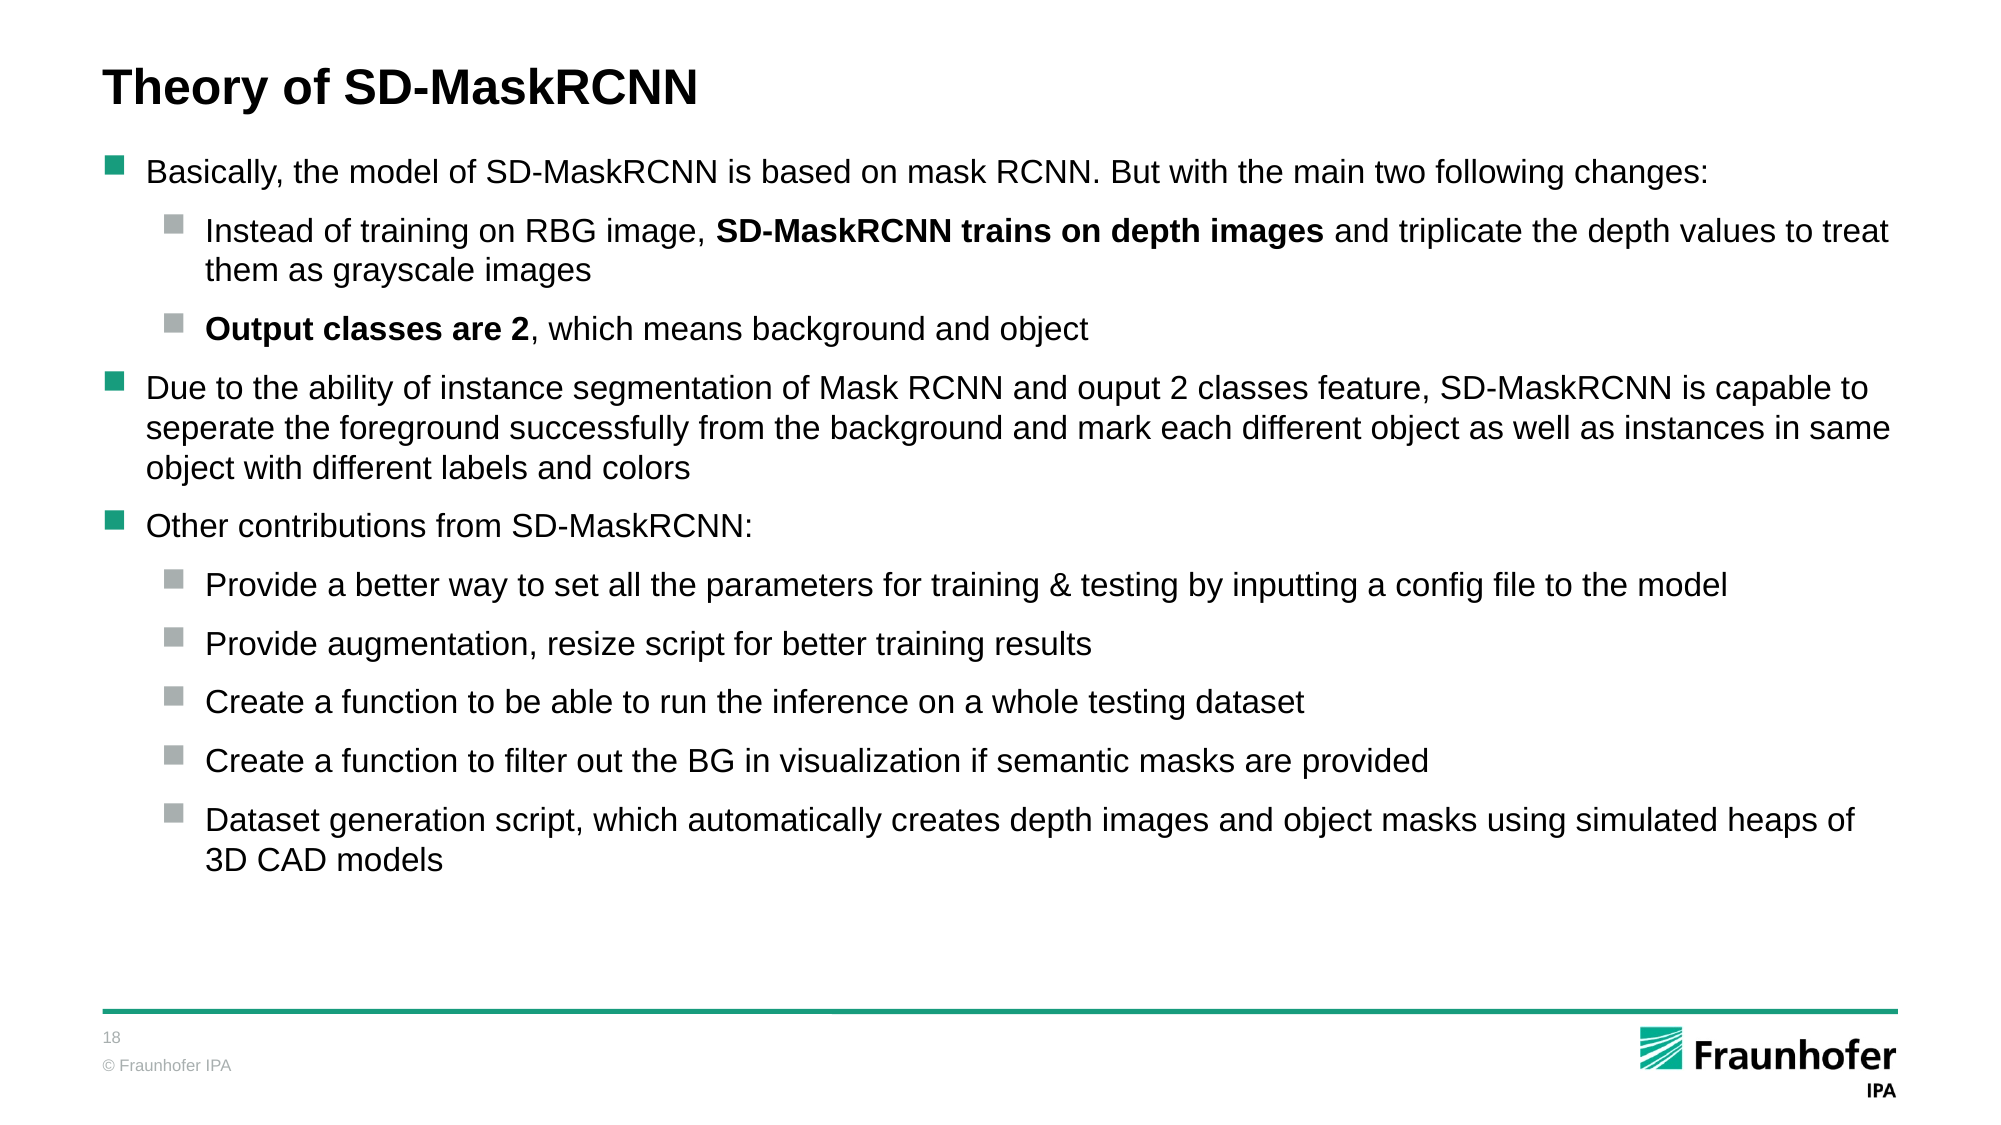

# Theory of SD-MaskRCNN
Basically, the model of SD-MaskRCNN is based on mask RCNN. But with the main two following changes:
Instead of training on RBG image, SD-MaskRCNN trains on depth images and triplicate the depth values to treat them as grayscale images
Output classes are 2, which means background and object
Due to the ability of instance segmentation of Mask RCNN and ouput 2 classes feature, SD-MaskRCNN is capable to seperate the foreground successfully from the background and mark each different object as well as instances in same object with different labels and colors
Other contributions from SD-MaskRCNN:
Provide a better way to set all the parameters for training & testing by inputting a config file to the model
Provide augmentation, resize script for better training results
Create a function to be able to run the inference on a whole testing dataset
Create a function to filter out the BG in visualization if semantic masks are provided
Dataset generation script, which automatically creates depth images and object masks using simulated heaps of 3D CAD models